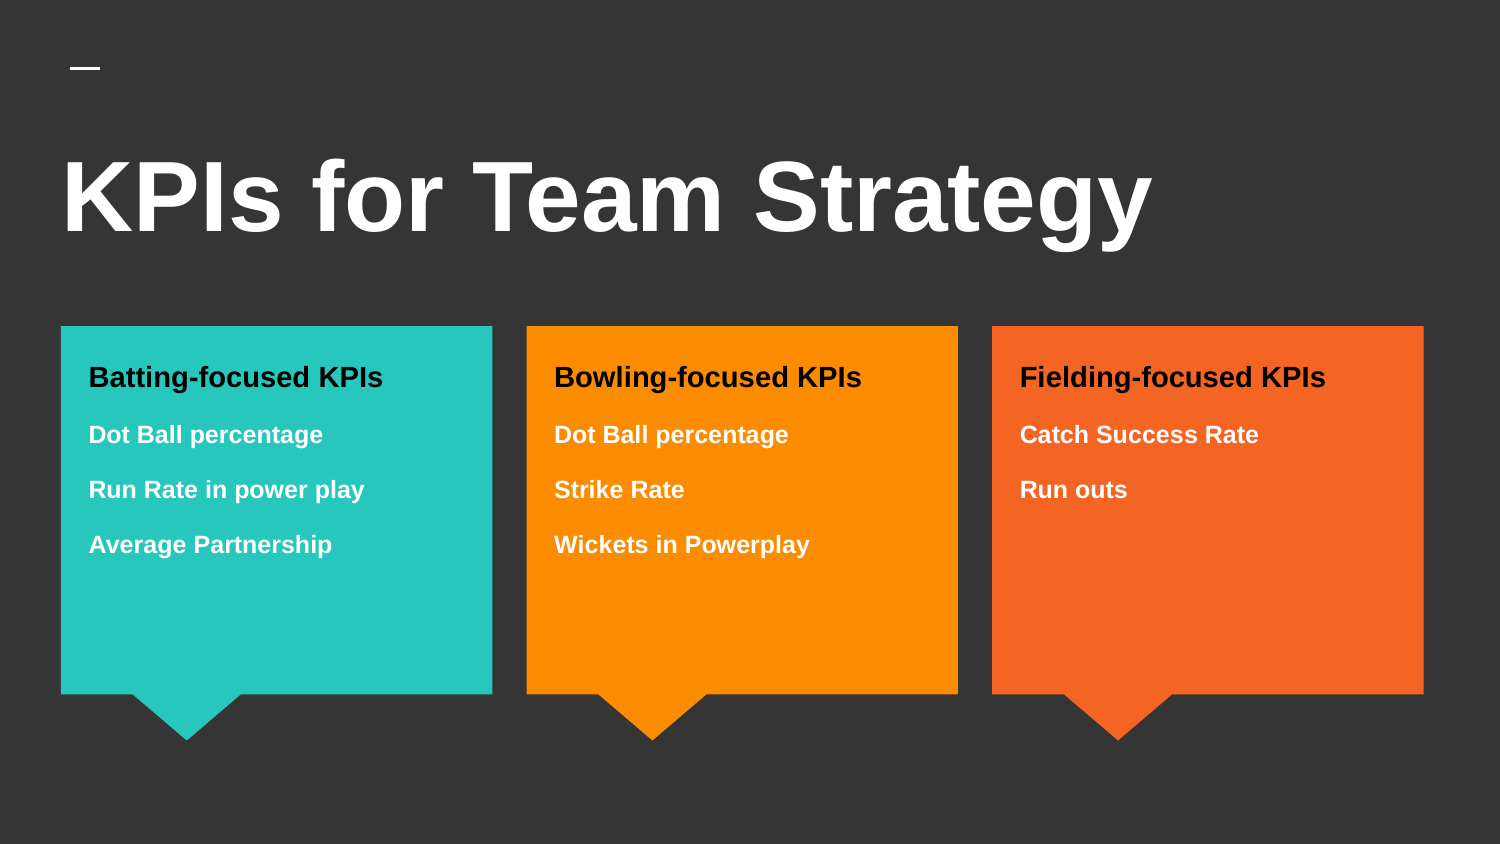

# KPIs for Team Strategy

Batting-focused KPIs
Dot Ball percentage
Run Rate in power play
Average Partnership
Bowling-focused KPIs
Dot Ball percentage
Strike Rate
Wickets in Powerplay
Fielding-focused KPIs
Catch Success Rate
Run outs